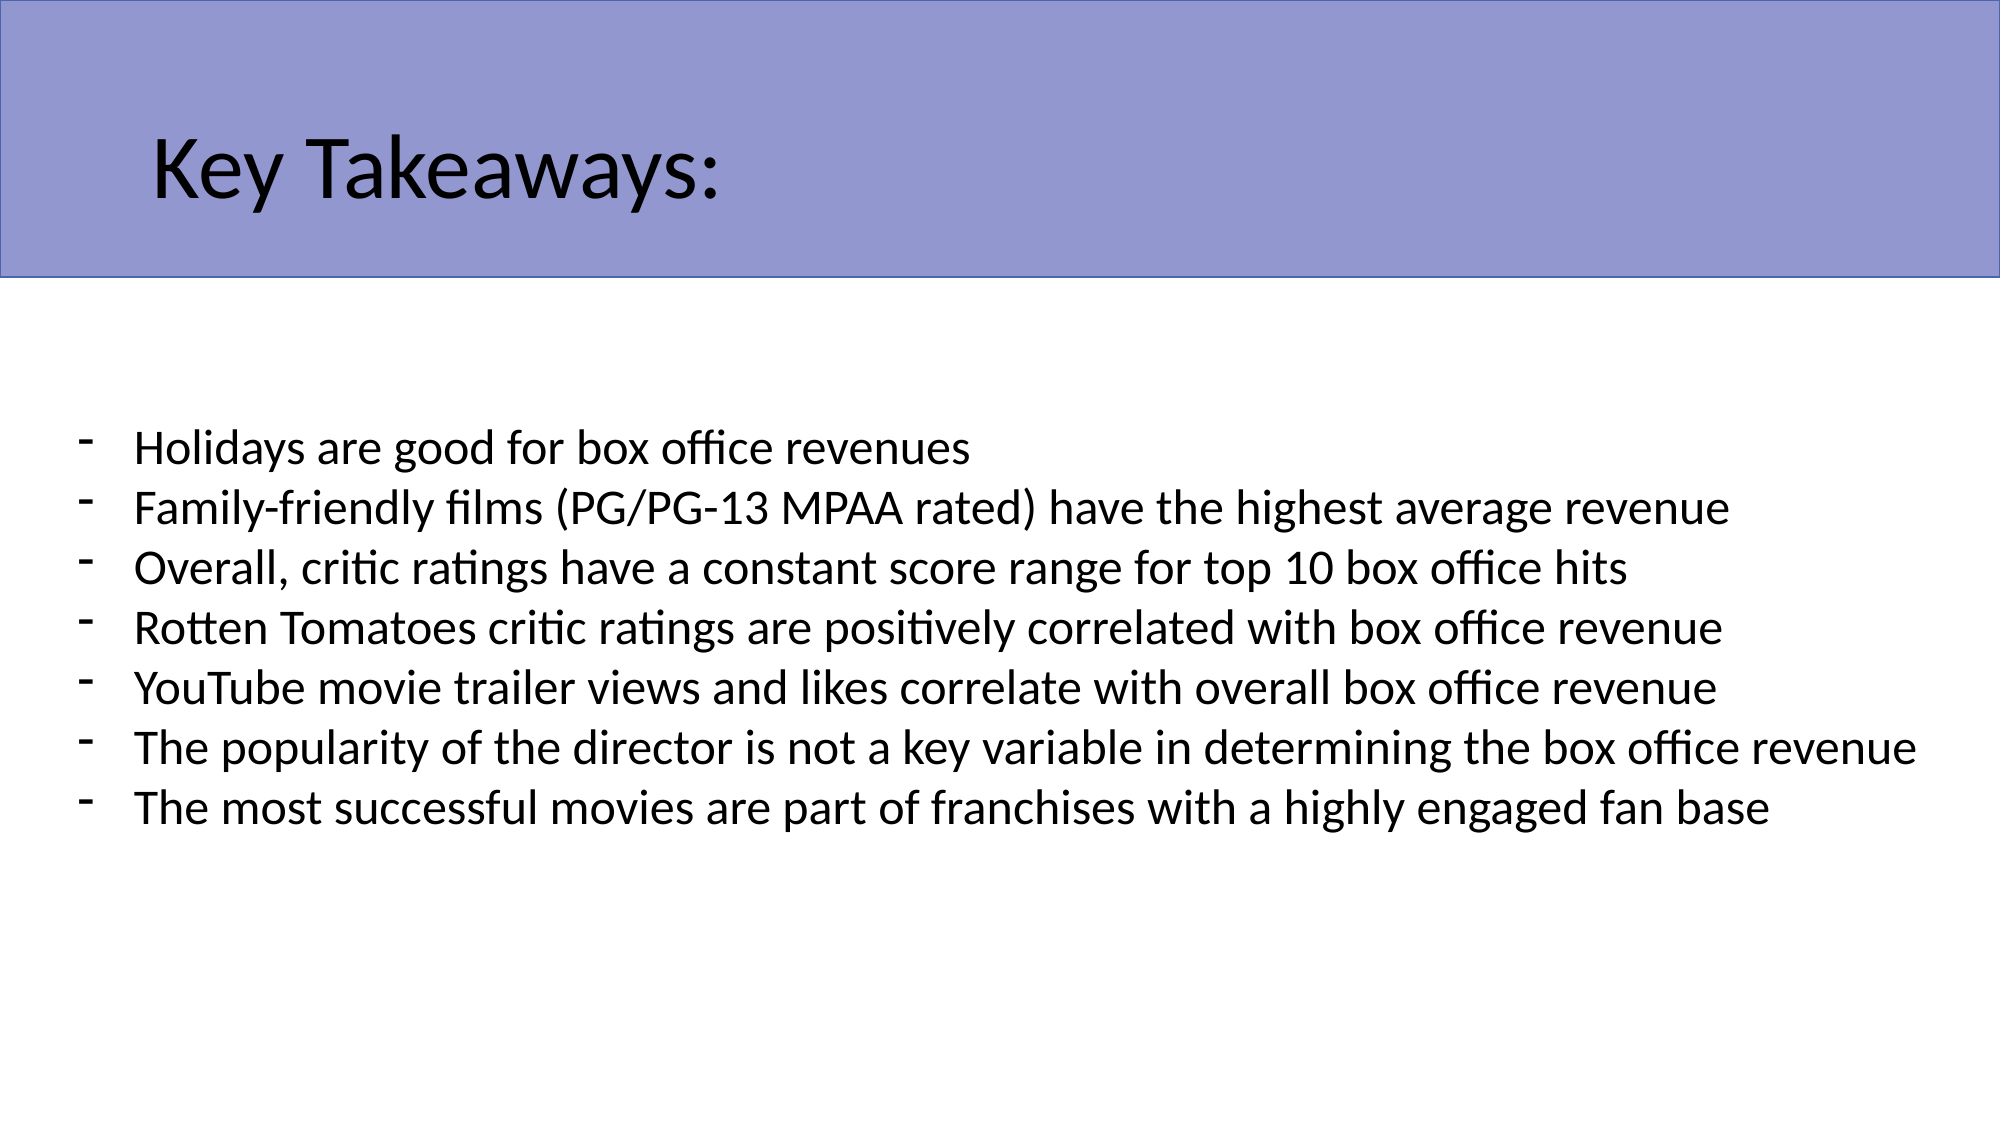

# Key Takeaways:

Holidays are good for box office revenues
Family-friendly films (PG/PG-13 MPAA rated) have the highest average revenue
Overall, critic ratings have a constant score range for top 10 box office hits
Rotten Tomatoes critic ratings are positively correlated with box office revenue
YouTube movie trailer views and likes correlate with overall box office revenue
The popularity of the director is not a key variable in determining the box office revenue
The most successful movies are part of franchises with a highly engaged fan base